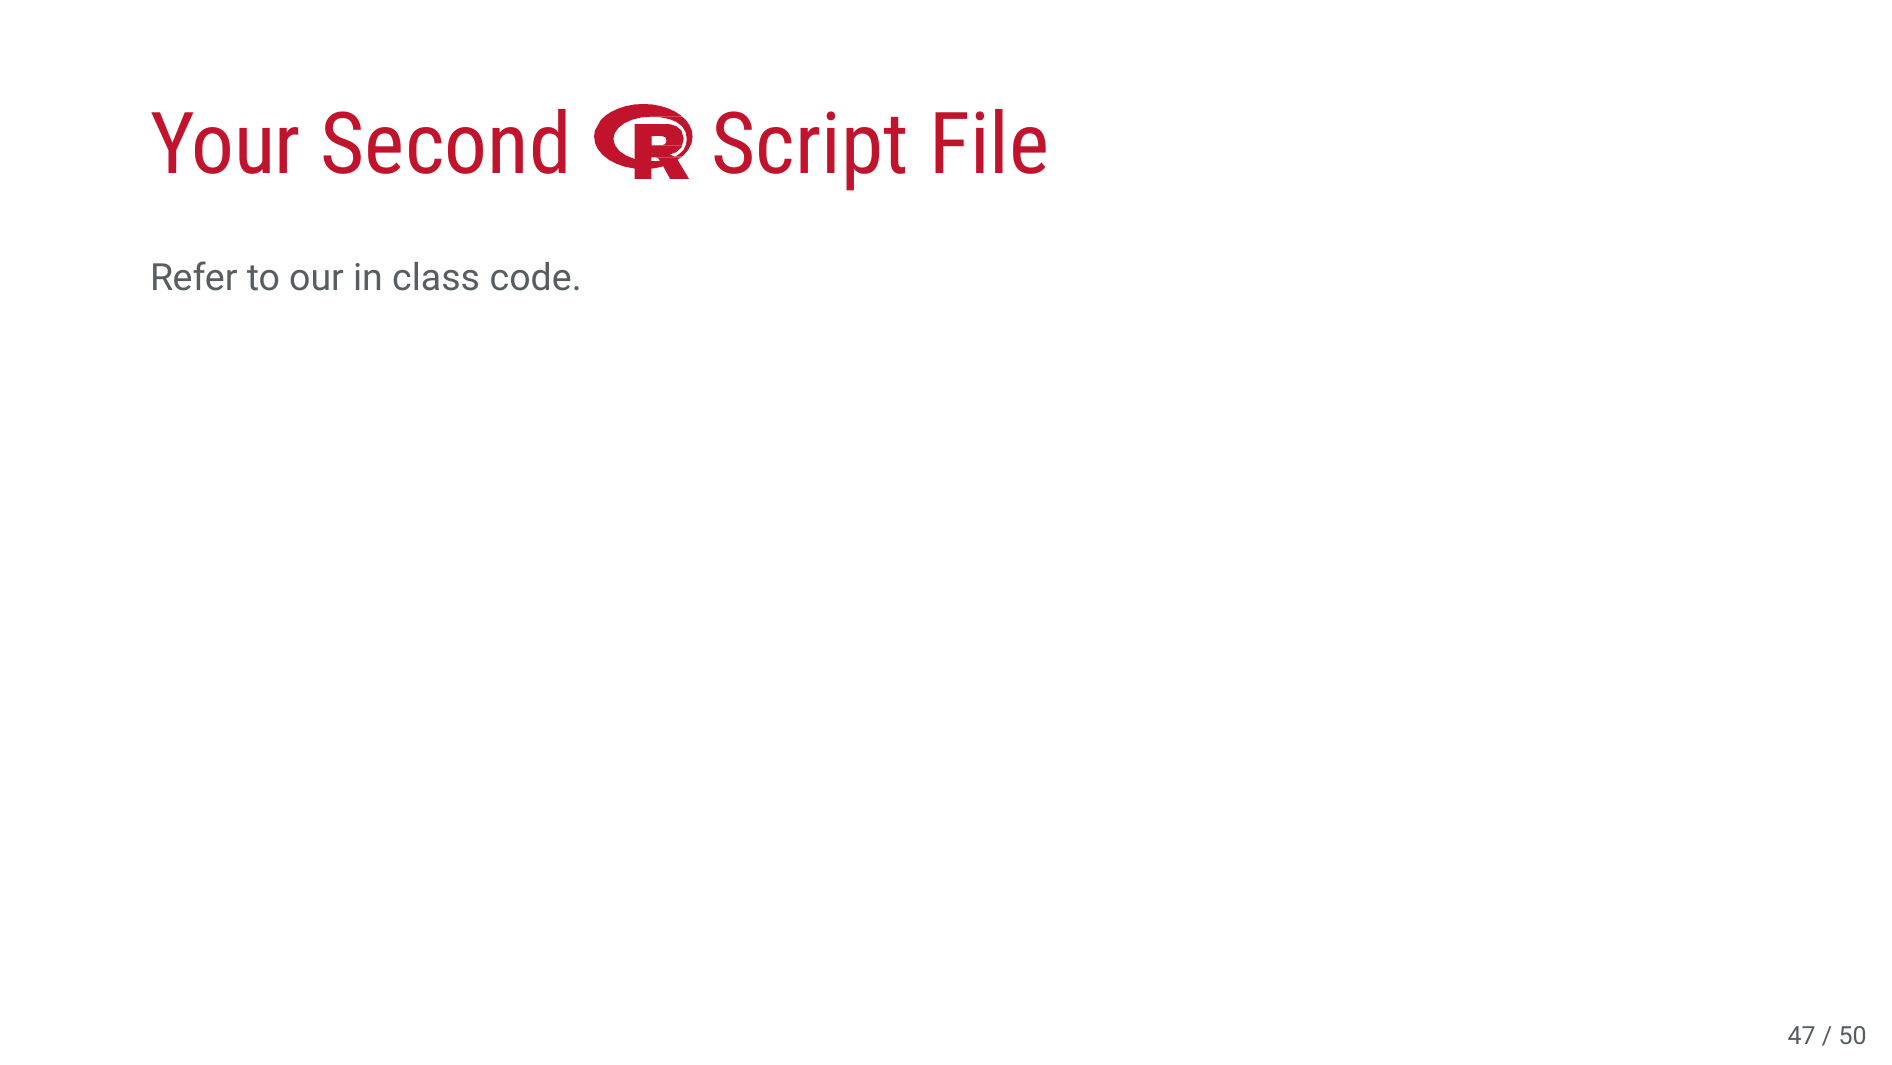

Your Second
Script File

Refer to our in class code.
47 / 50